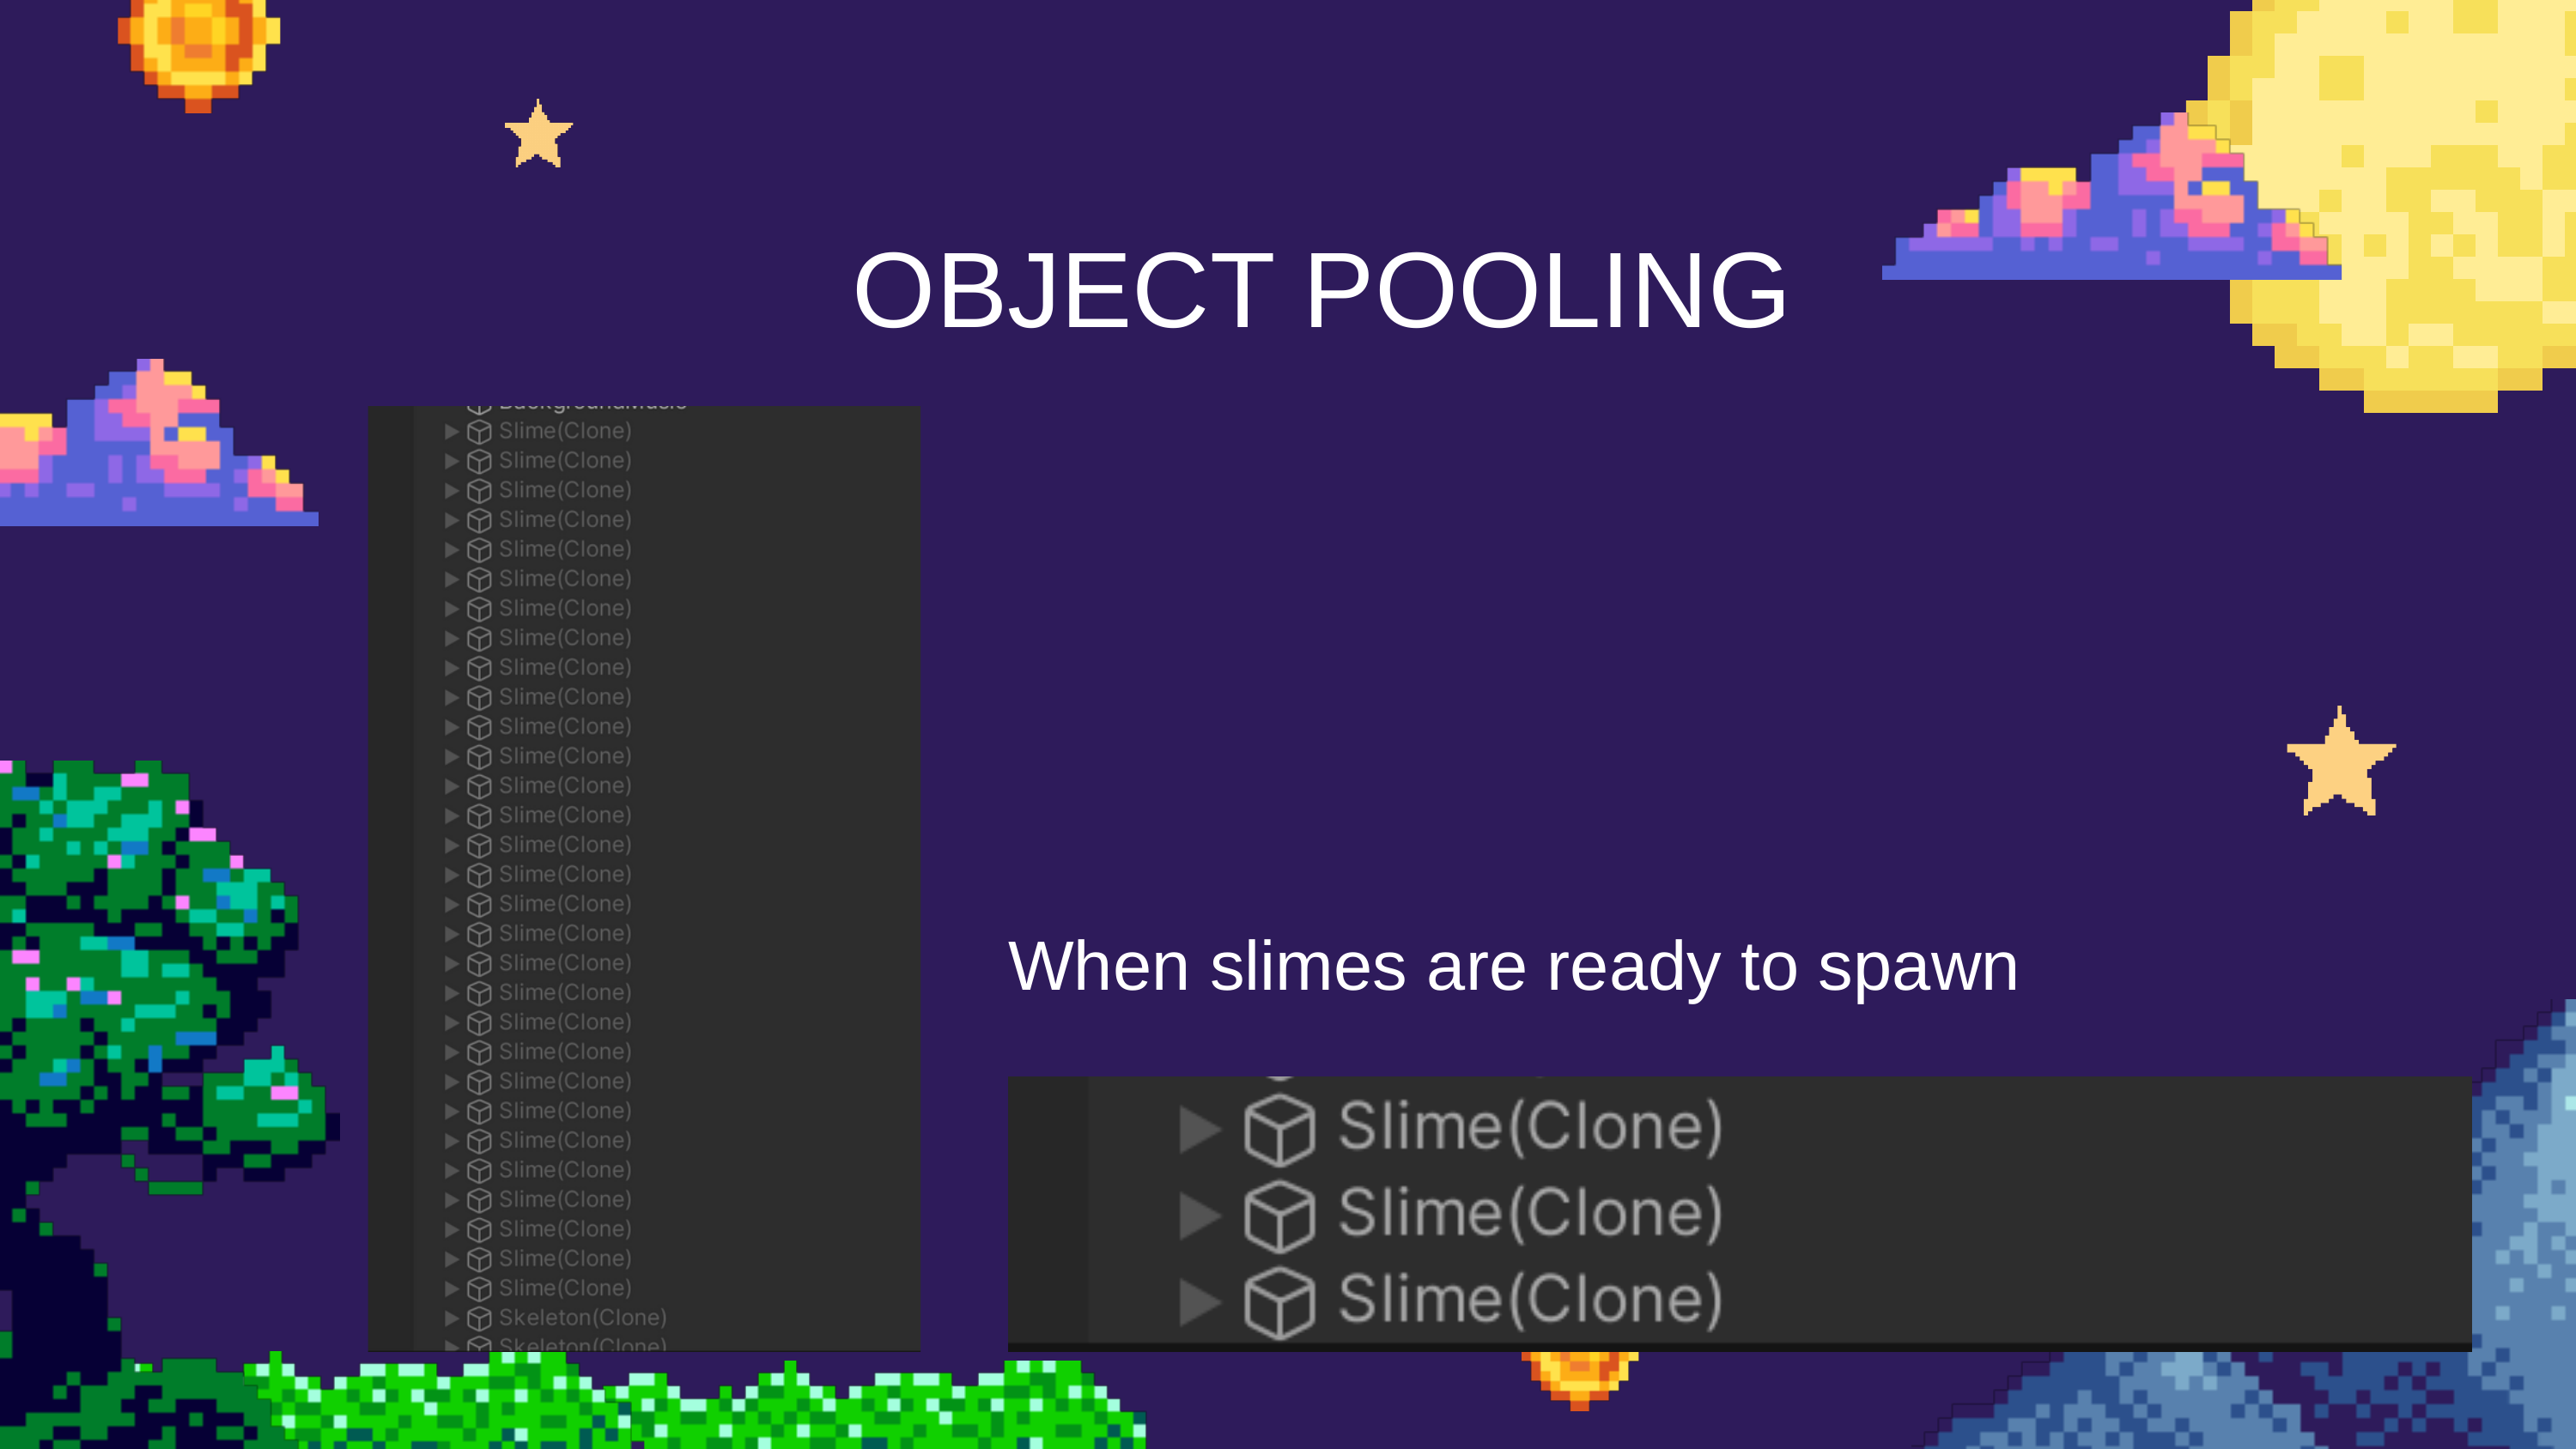

OBJECT POOLING

When slimes are ready to spawn